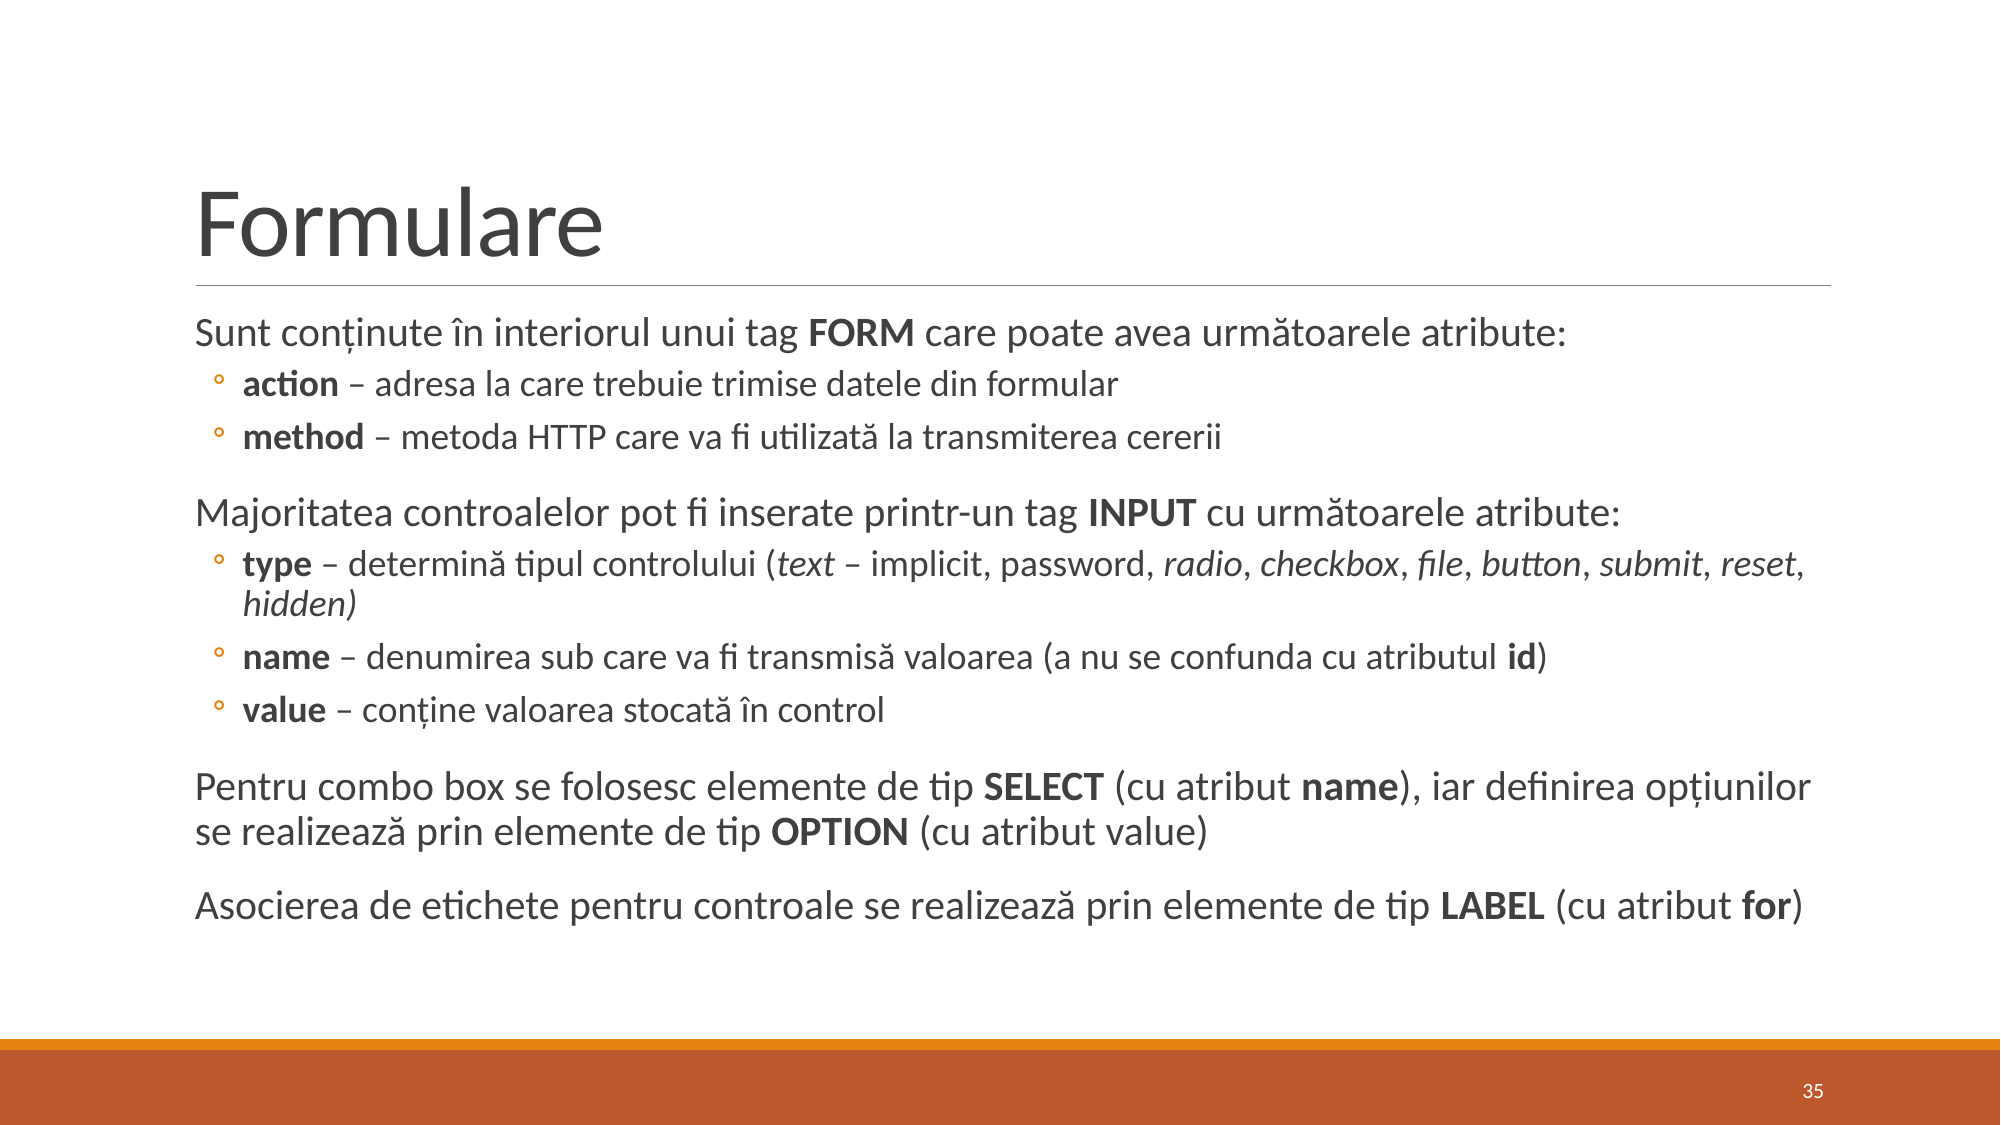

# Formulare
Sunt conținute în interiorul unui tag FORM care poate avea următoarele atribute:
action – adresa la care trebuie trimise datele din formular
method – metoda HTTP care va fi utilizată la transmiterea cererii
Majoritatea controalelor pot fi inserate printr-un tag INPUT cu următoarele atribute:
type – determină tipul controlului (text – implicit, password, radio, checkbox, file, button, submit, reset, hidden)
name – denumirea sub care va fi transmisă valoarea (a nu se confunda cu atributul id)
value – conține valoarea stocată în control
Pentru combo box se folosesc elemente de tip SELECT (cu atribut name), iar definirea opțiunilor se realizează prin elemente de tip OPTION (cu atribut value)
Asocierea de etichete pentru controale se realizează prin elemente de tip LABEL (cu atribut for)
35